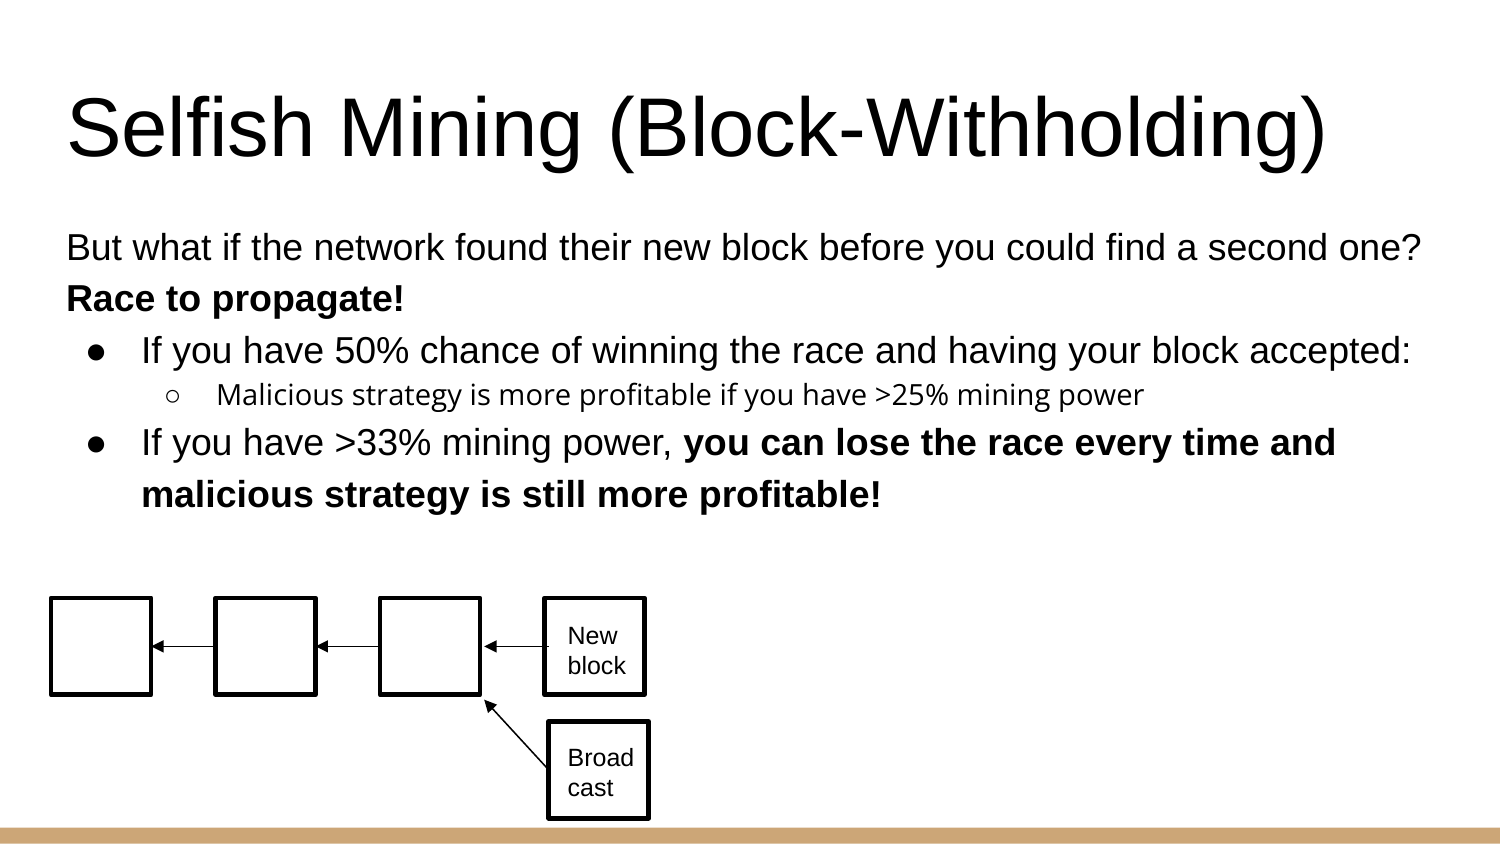

# Selfish Mining (Block-Withholding)
But what if the network found their new block before you could find a second one? Race to propagate!
If you have 50% chance of winning the race and having your block accepted:
Malicious strategy is more profitable if you have >25% mining power
If you have >33% mining power, you can lose the race every time and malicious strategy is still more profitable!

New block

Broad
cast